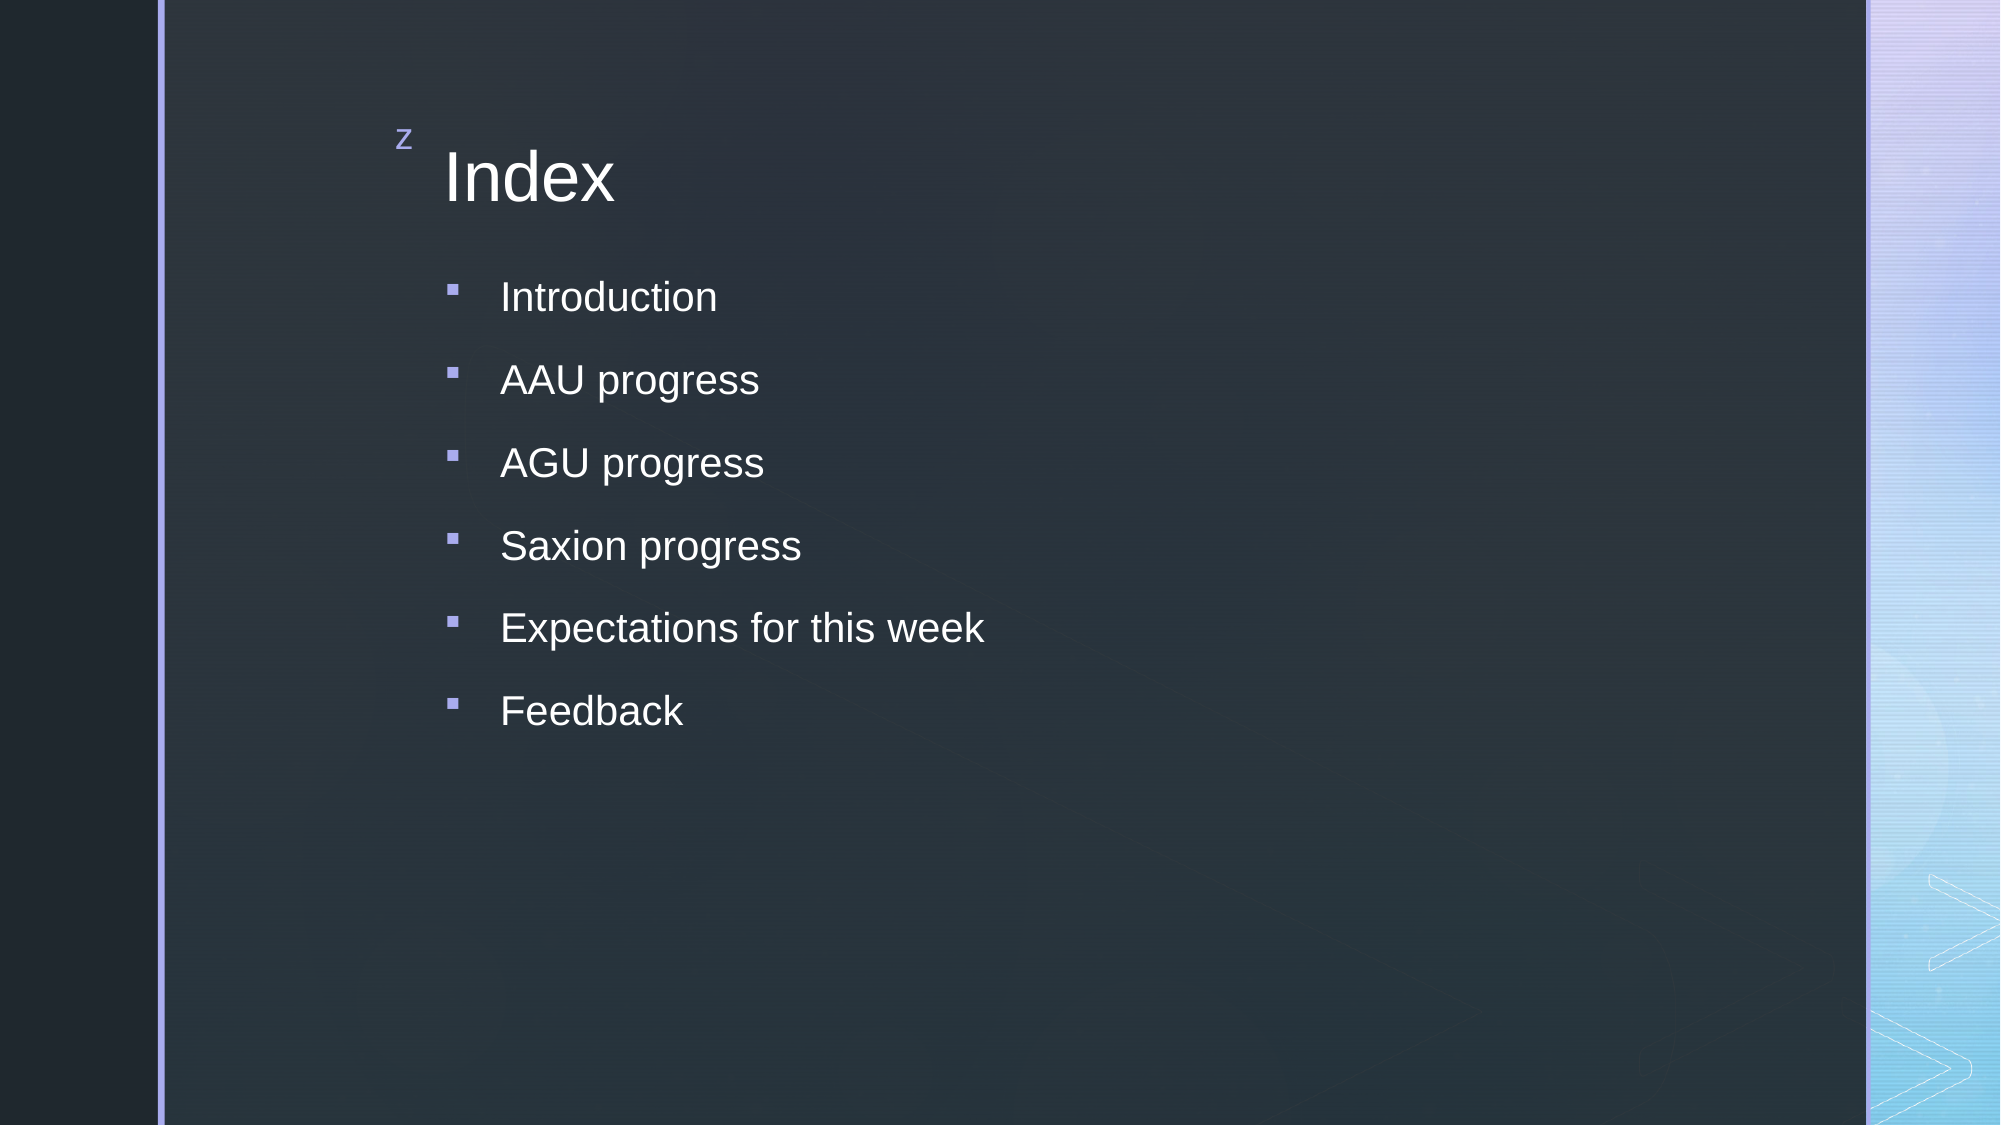

# Index
Introduction
AAU progress
AGU progress
Saxion progress
Expectations for this week
Feedback